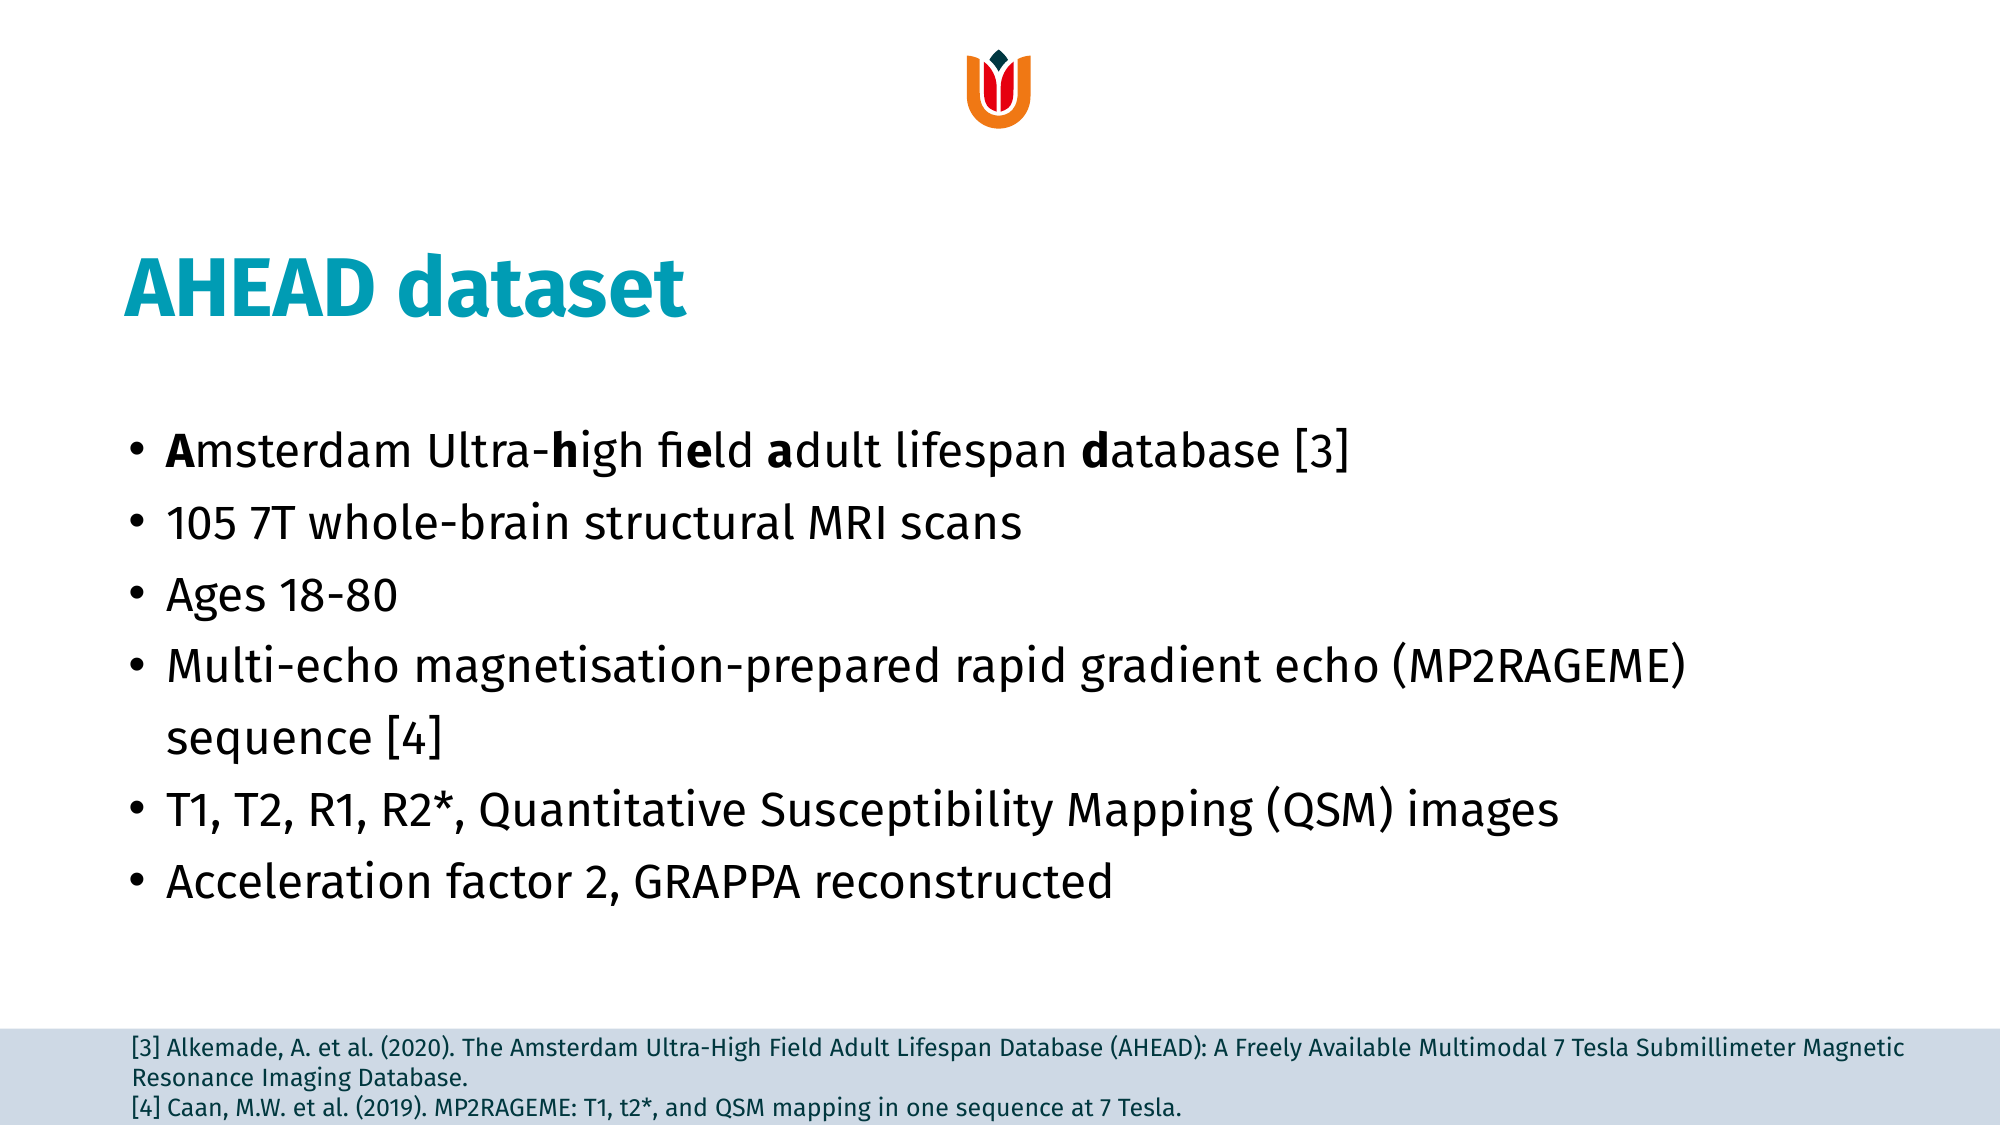

# AHEAD dataset
Amsterdam Ultra-high field adult lifespan database [3]
105 7T whole-brain structural MRI scans
Ages 18-80
Multi-echo magnetisation-prepared rapid gradient echo (MP2RAGEME) sequence [4]
T1, T2, R1, R2*, Quantitative Susceptibility Mapping (QSM) images
Acceleration factor 2, GRAPPA reconstructed

[3] Alkemade, A. et al. (2020). The Amsterdam Ultra-High Field Adult Lifespan Database (AHEAD): A Freely Available Multimodal 7 Tesla Submillimeter Magnetic Resonance Imaging Database.
[4] Caan, M.W. et al. (2019). MP2RAGEME: T1, t2*, and QSM mapping in one sequence at 7 Tesla.